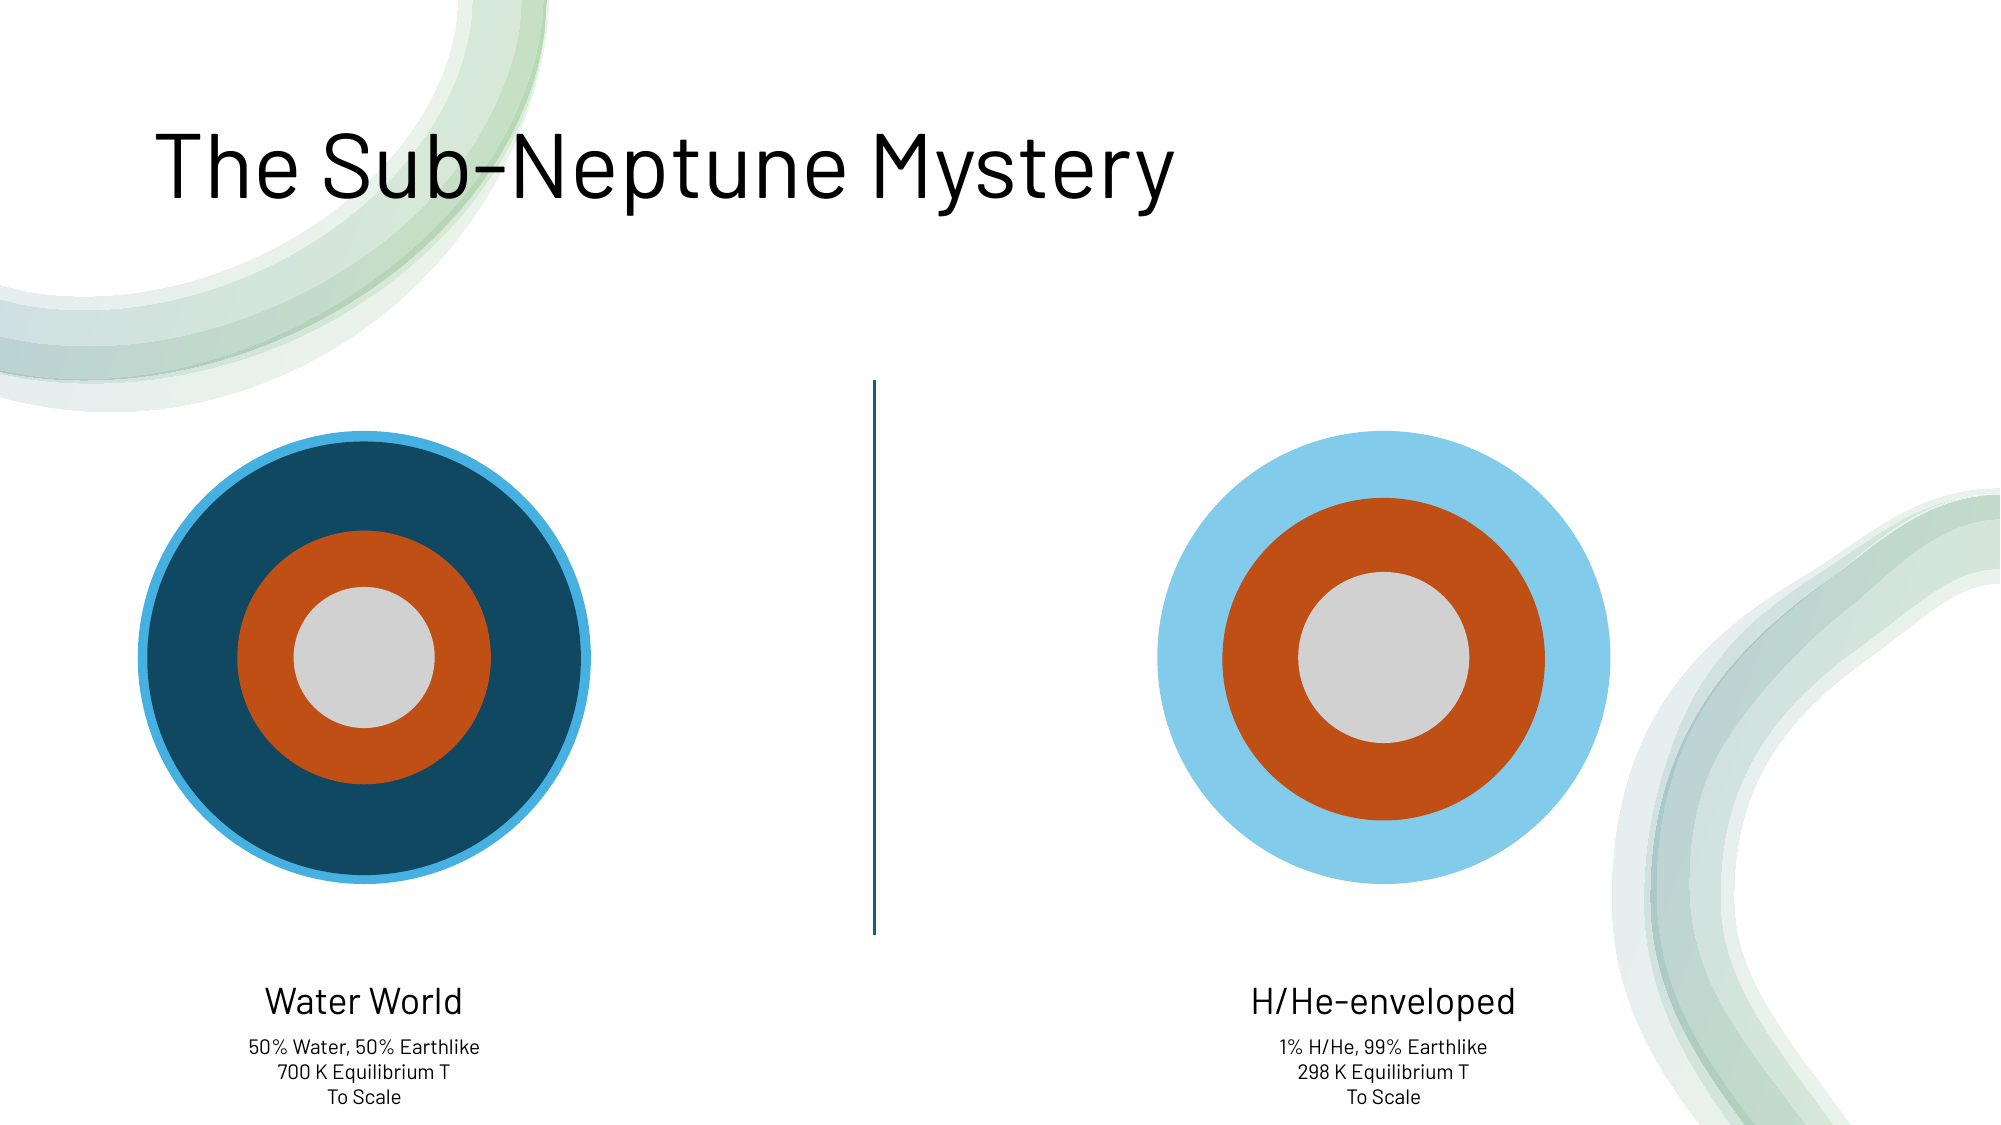

# The Sub-Neptune Mystery

Water World
H/He-enveloped
50% Water, 50% Earthlike
700 K Equilibrium T
To Scale
1% H/He, 99% Earthlike
298 K Equilibrium T
To Scale